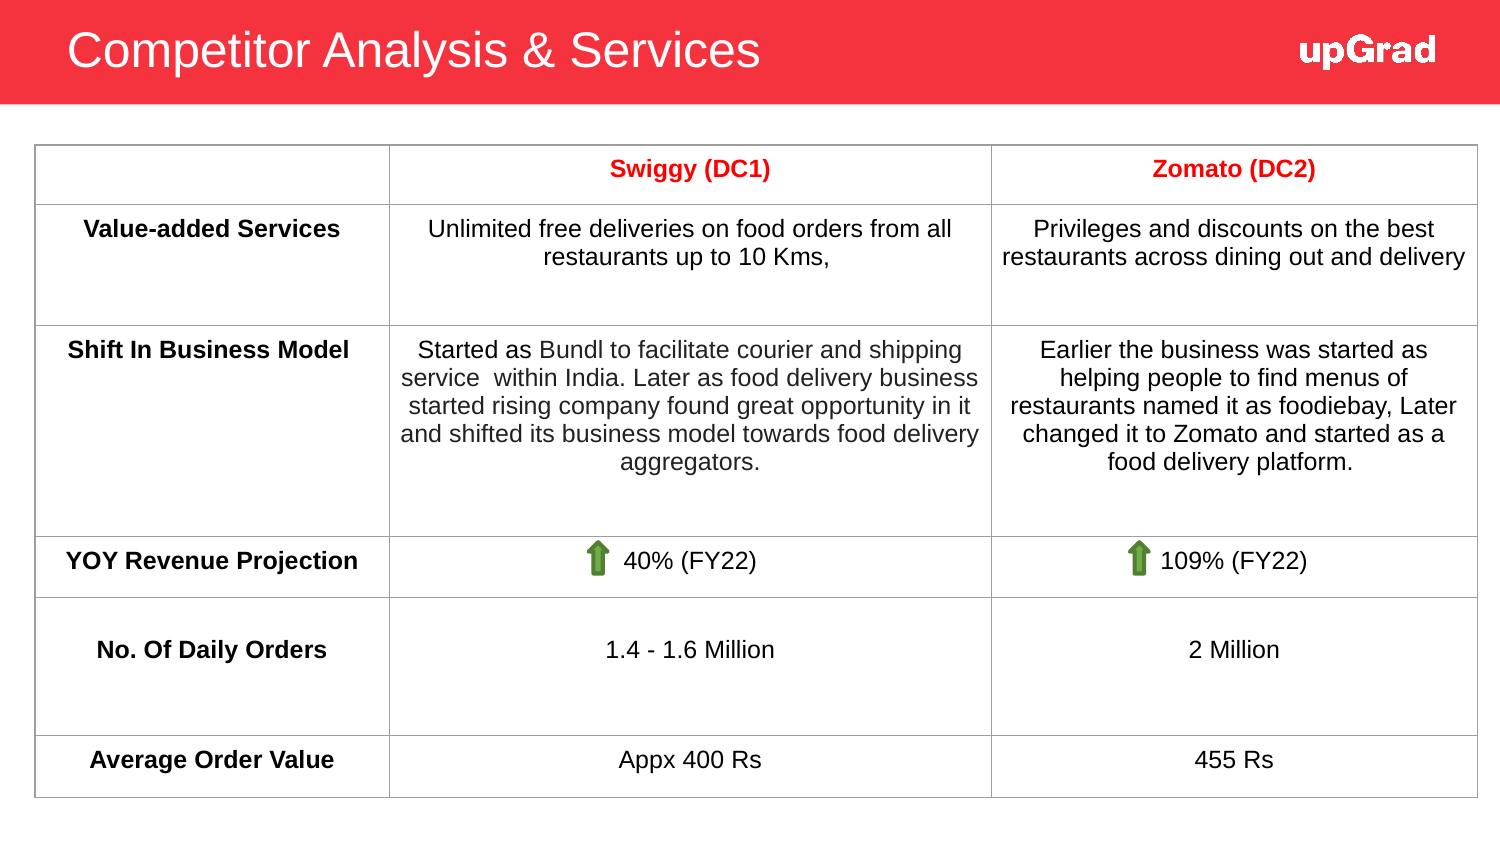

# Competitor Analysis & Services
|  | Swiggy (DC1) | Zomato (DC2) |
| --- | --- | --- |
| Value-added Services | Unlimited free deliveries on food orders from all restaurants up to 10 Kms, | Privileges and discounts on the best restaurants across dining out and delivery |
| Shift In Business Model | Started as Bundl to facilitate courier and shipping service  within India. Later as food delivery business started rising company found great opportunity in it and shifted its business model towards food delivery aggregators. | Earlier the business was started as helping people to find menus of restaurants named it as foodiebay, Later changed it to Zomato and started as a food delivery platform. |
| YOY Revenue Projection | 40% (FY22) | 109% (FY22) |
| No. Of Daily Orders | 1.4 - 1.6 Million | 2 Million |
| Average Order Value | Appx 400 Rs | 455 Rs |